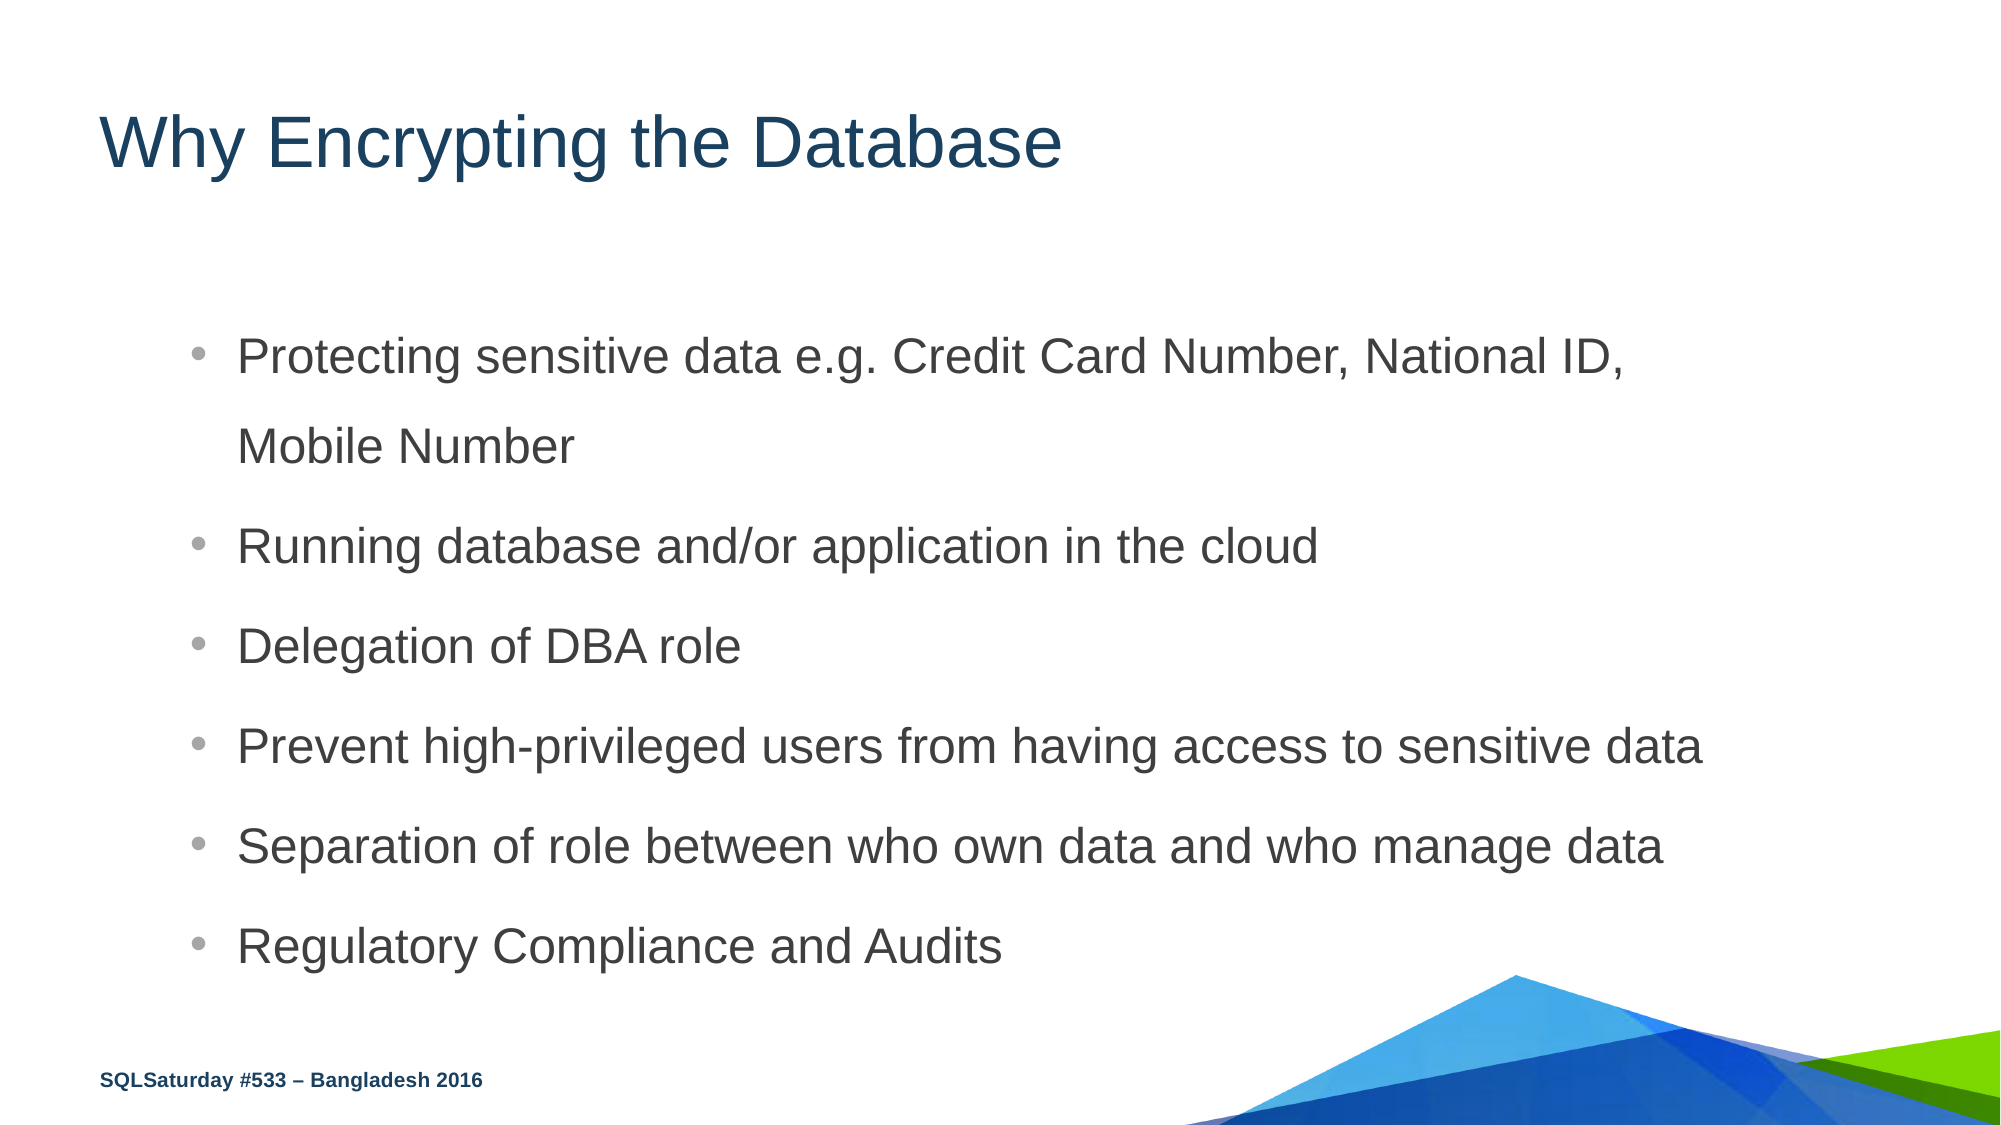

# Why Encrypting the Database

Protecting sensitive data e.g. Credit Card Number, National ID, Mobile Number
Running database and/or application in the cloud
Delegation of DBA role
Prevent high-privileged users from having access to sensitive data
Separation of role between who own data and who manage data
Regulatory Compliance and Audits
SQLSaturday #533 – Bangladesh 2016